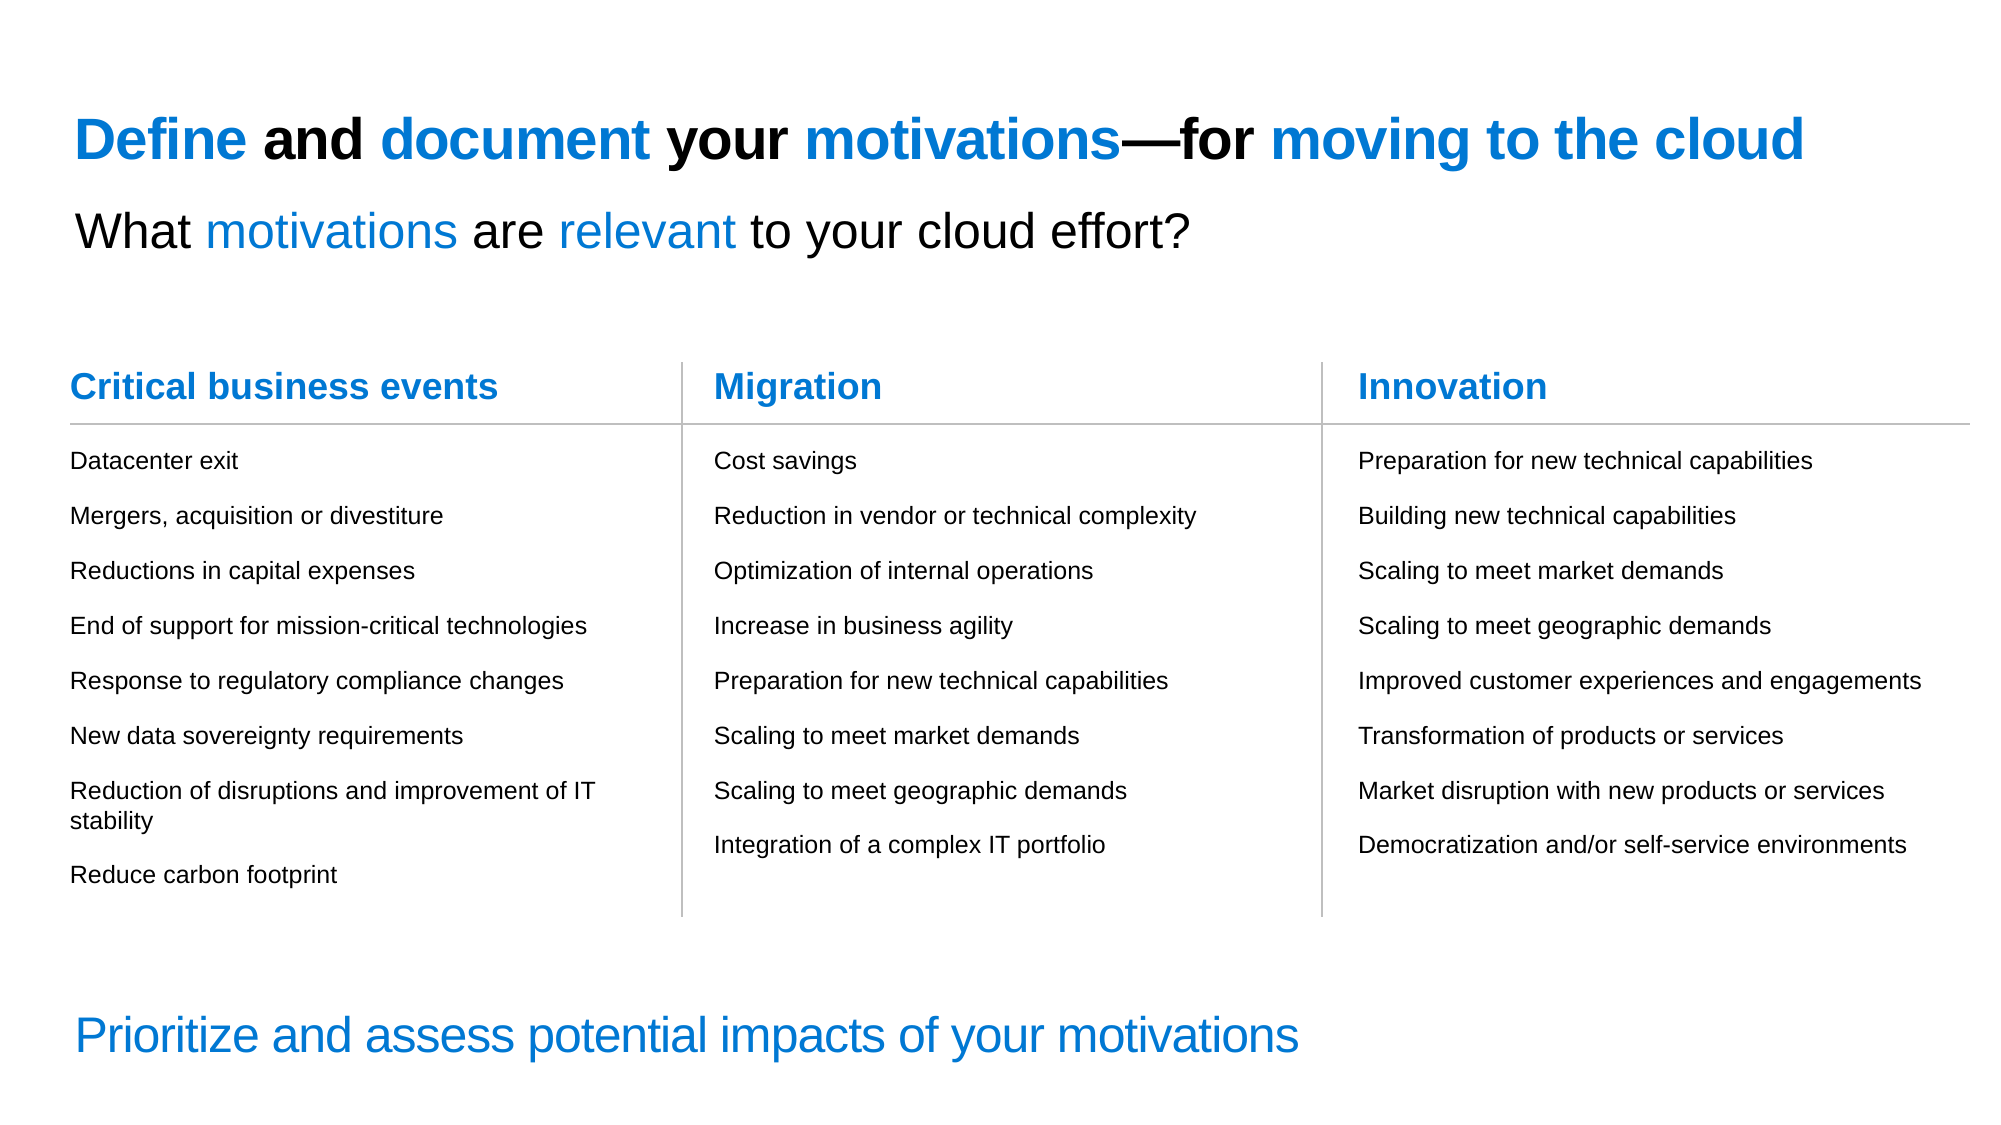

# Define and document your motivations—for moving to the cloud
What motivations are relevant to your cloud effort?
Critical business events
Datacenter exit
Mergers, acquisition or divestiture
Reductions in capital expenses
End of support for mission-critical technologies
Response to regulatory compliance changes
New data sovereignty requirements
Reduction of disruptions and improvement of IT stability
Reduce carbon footprint
Migration
Cost savings
Reduction in vendor or technical complexity
Optimization of internal operations
Increase in business agility
Preparation for new technical capabilities
Scaling to meet market demands
Scaling to meet geographic demands
Integration of a complex IT portfolio
Innovation
Preparation for new technical capabilities
Building new technical capabilities
Scaling to meet market demands
Scaling to meet geographic demands
Improved customer experiences and engagements
Transformation of products or services
Market disruption with new products or services
Democratization and/or self-service environments
Prioritize and assess potential impacts of your motivations